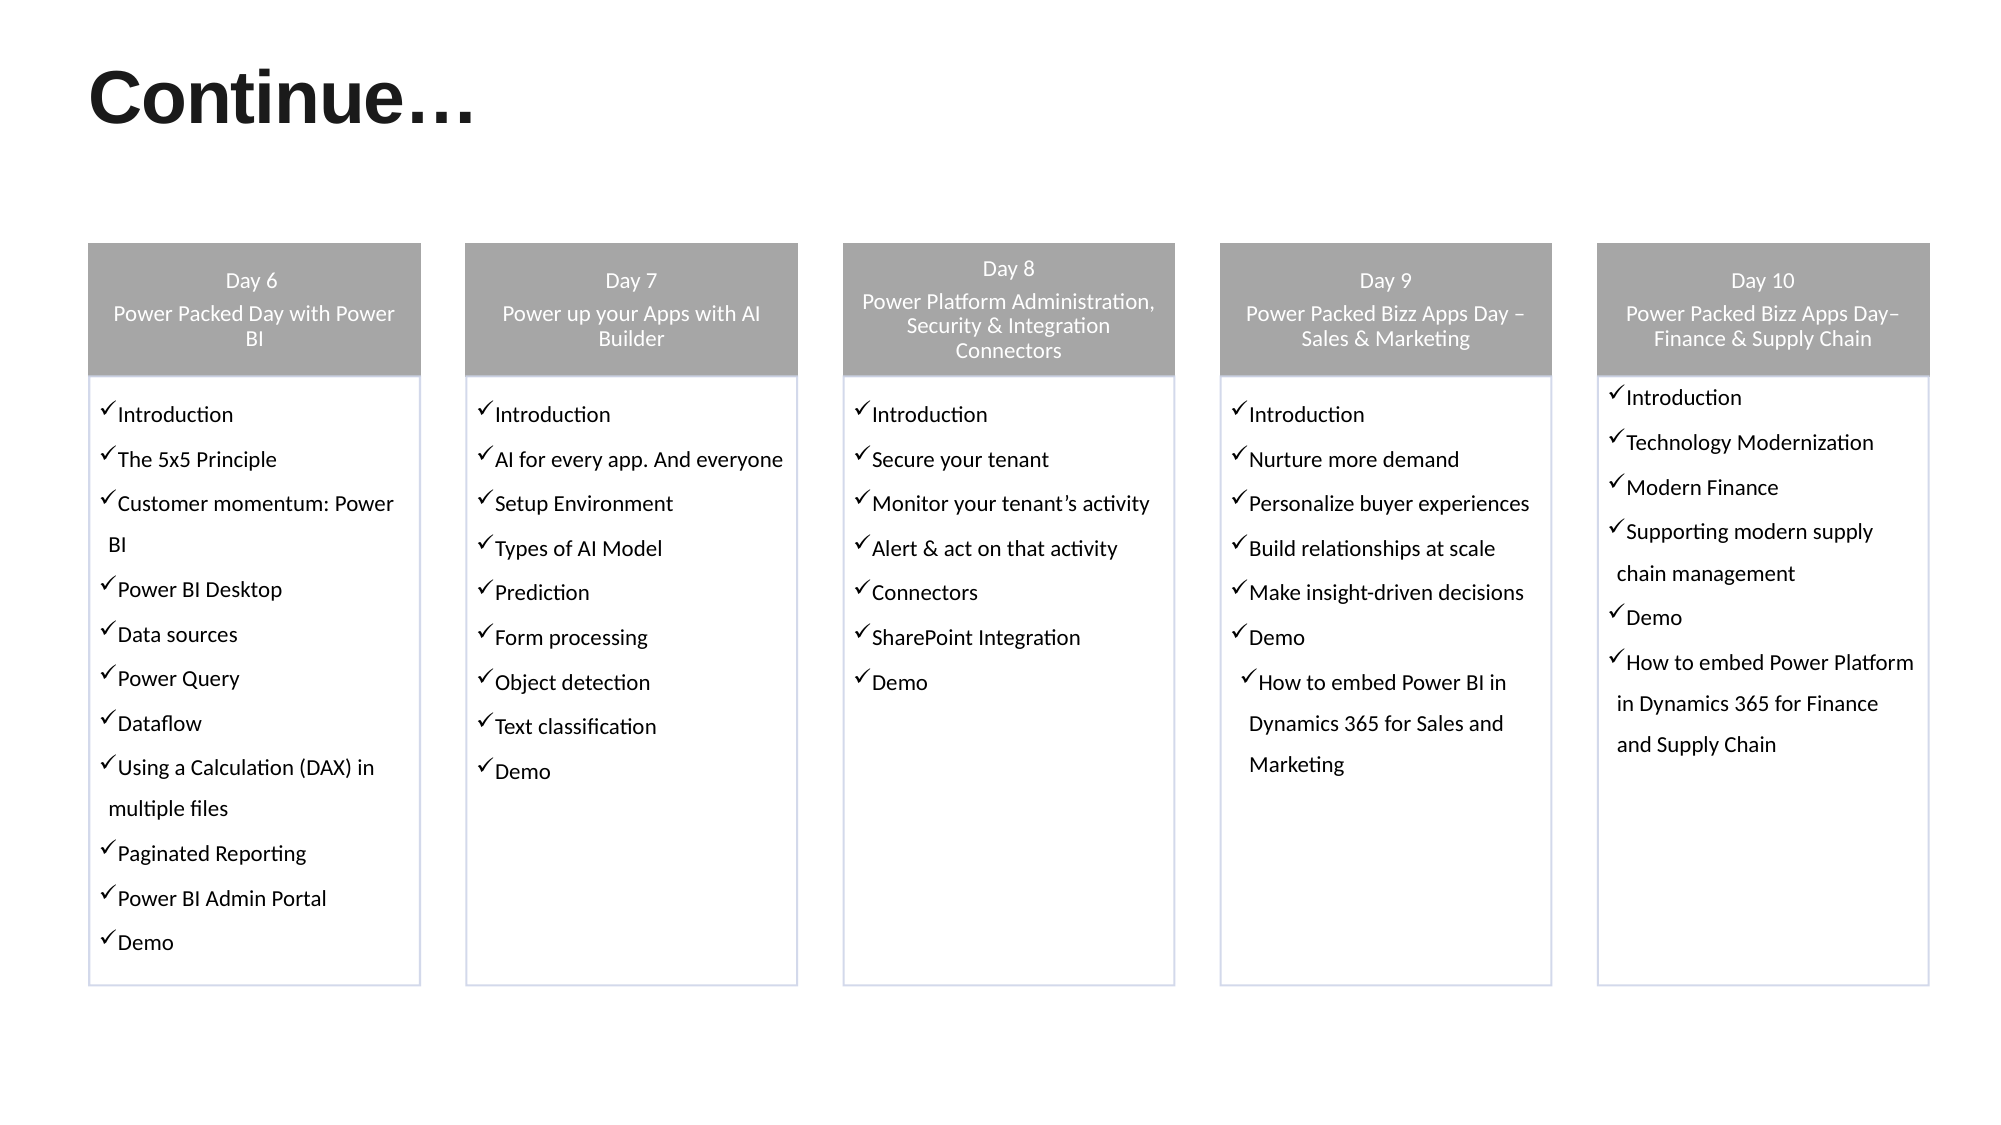

# Continue…
Day 6
Power Packed Day with Power BI
Introduction
The 5x5 Principle
Customer momentum: Power BI
Power BI Desktop
Data sources
Power Query
Dataflow
Using a Calculation (DAX) in multiple files
Paginated Reporting
Power BI Admin Portal
Demo
Day 7
Power up your Apps with AI Builder
Introduction
AI for every app. And everyone
Setup Environment
Types of AI Model
Prediction
Form processing
Object detection
Text classification
Demo
Day 8
Power Platform Administration, Security & Integration Connectors
Introduction
Secure your tenant
Monitor your tenant’s activity
Alert & act on that activity
Connectors
SharePoint Integration
Demo
Day 9
Power Packed Bizz Apps Day – Sales & Marketing
Introduction
Nurture more demand
Personalize buyer experiences
Build relationships at scale
Make insight-driven decisions
Demo
How to embed Power BI in Dynamics 365 for Sales and Marketing

Day 10
Power Packed Bizz Apps Day– Finance & Supply Chain
Introduction
Technology Modernization
Modern Finance
Supporting modern supply chain management
Demo
How to embed Power Platform in Dynamics 365 for Finance and Supply Chain